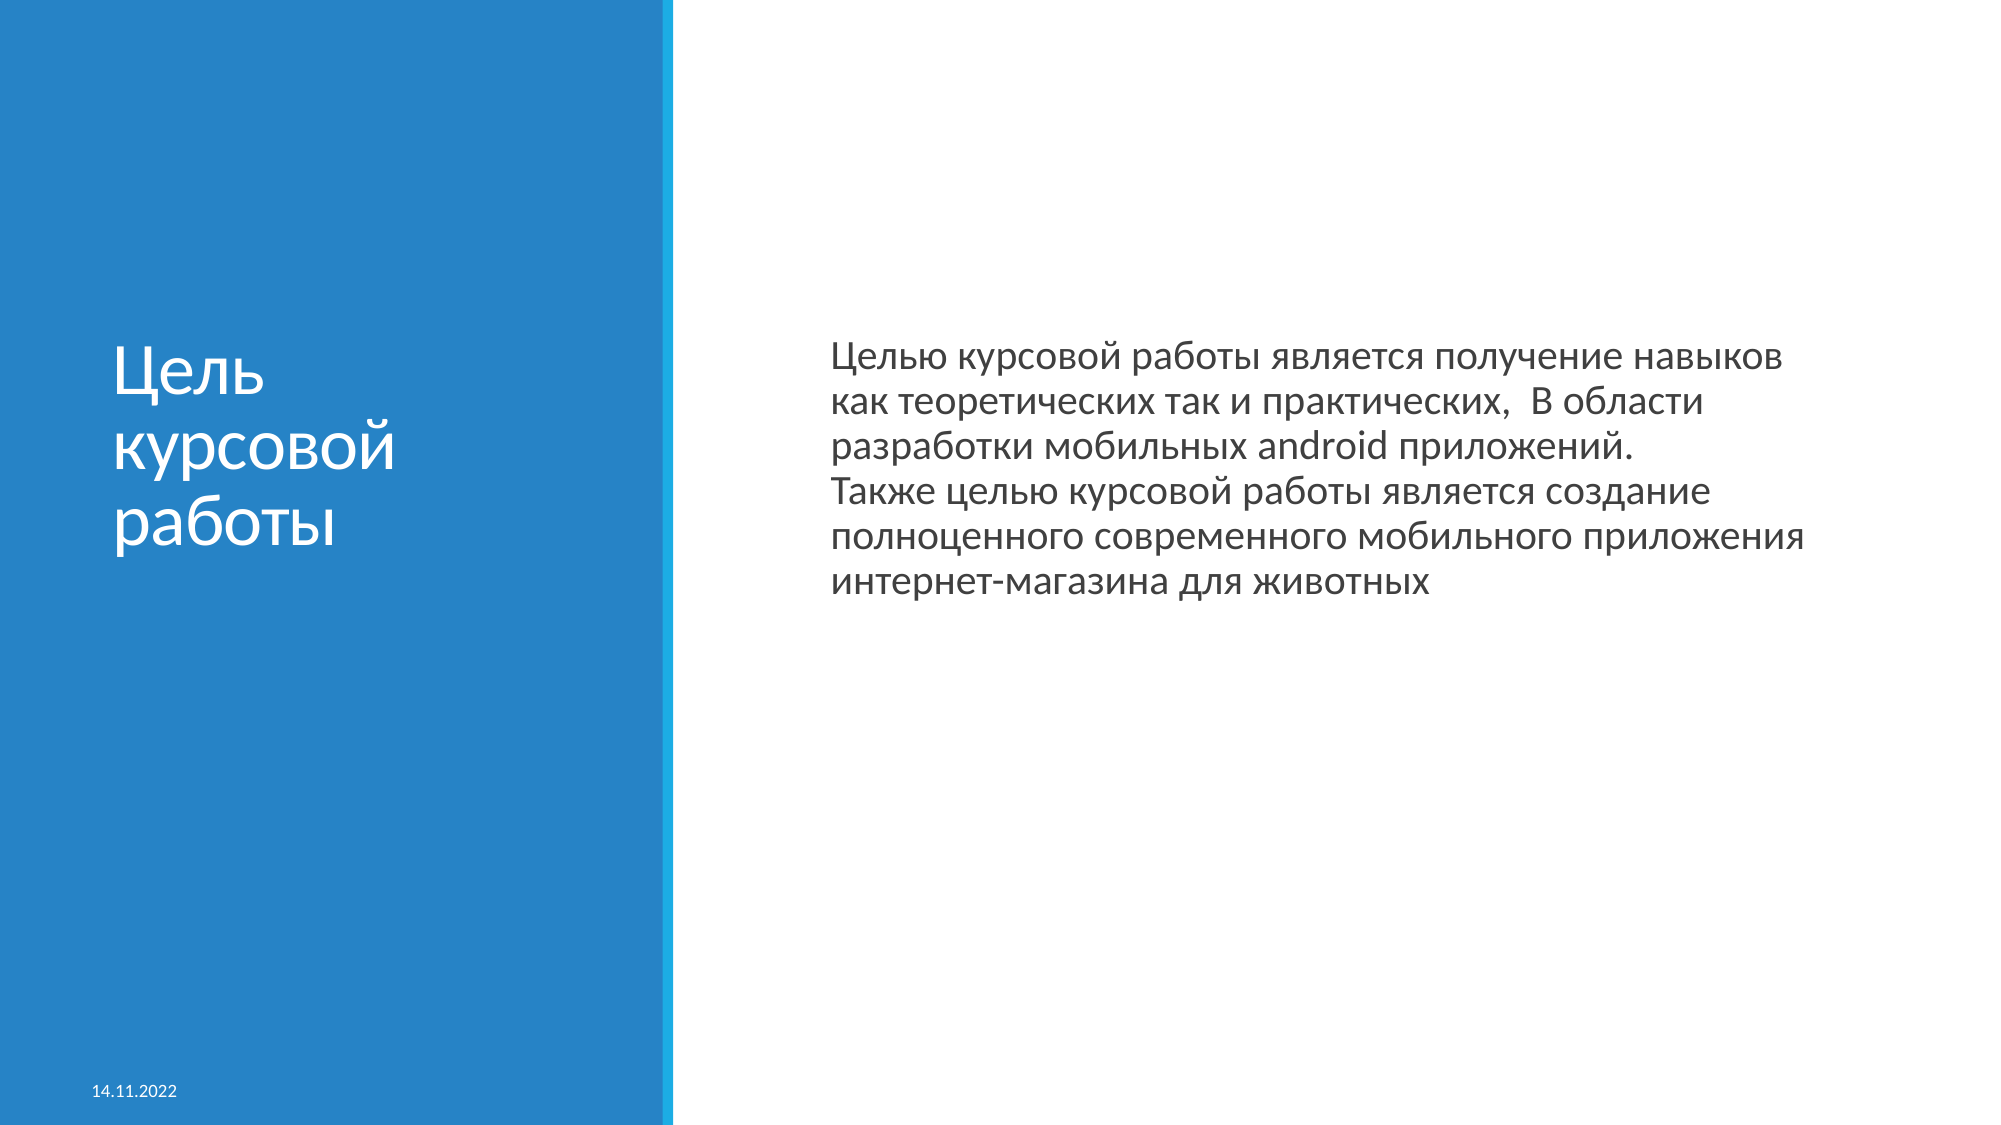

# Цель курсовой работы
Целью курсовой работы является получение навыков как теоретических так и практических,  В области разработки мобильных android приложений.
Также целью курсовой работы является создание полноценного современного мобильного приложения интернет-магазина для животных
14.11.2022